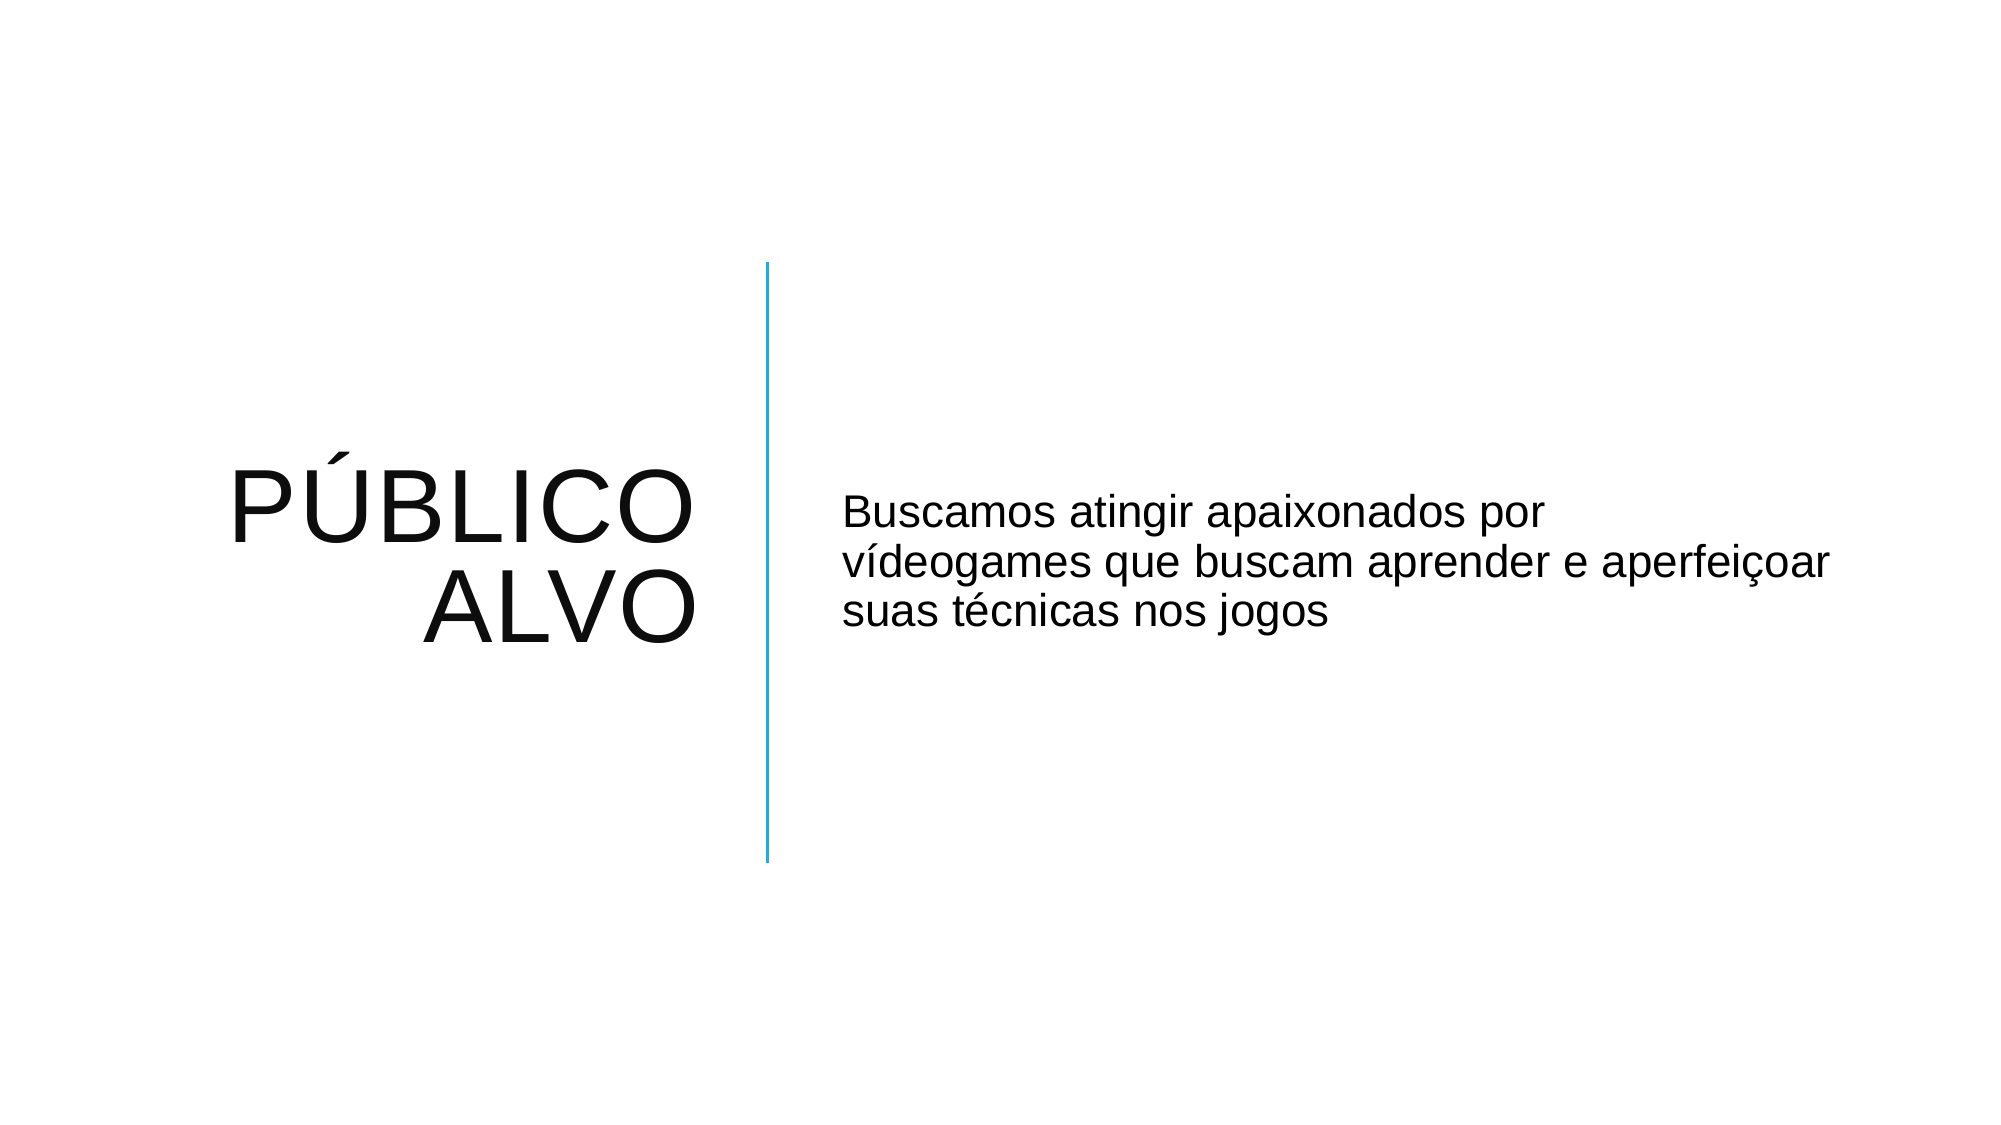

# Público alvo
Buscamos atingir apaixonados por vídeogames que buscam aprender e aperfeiçoar suas técnicas nos jogos